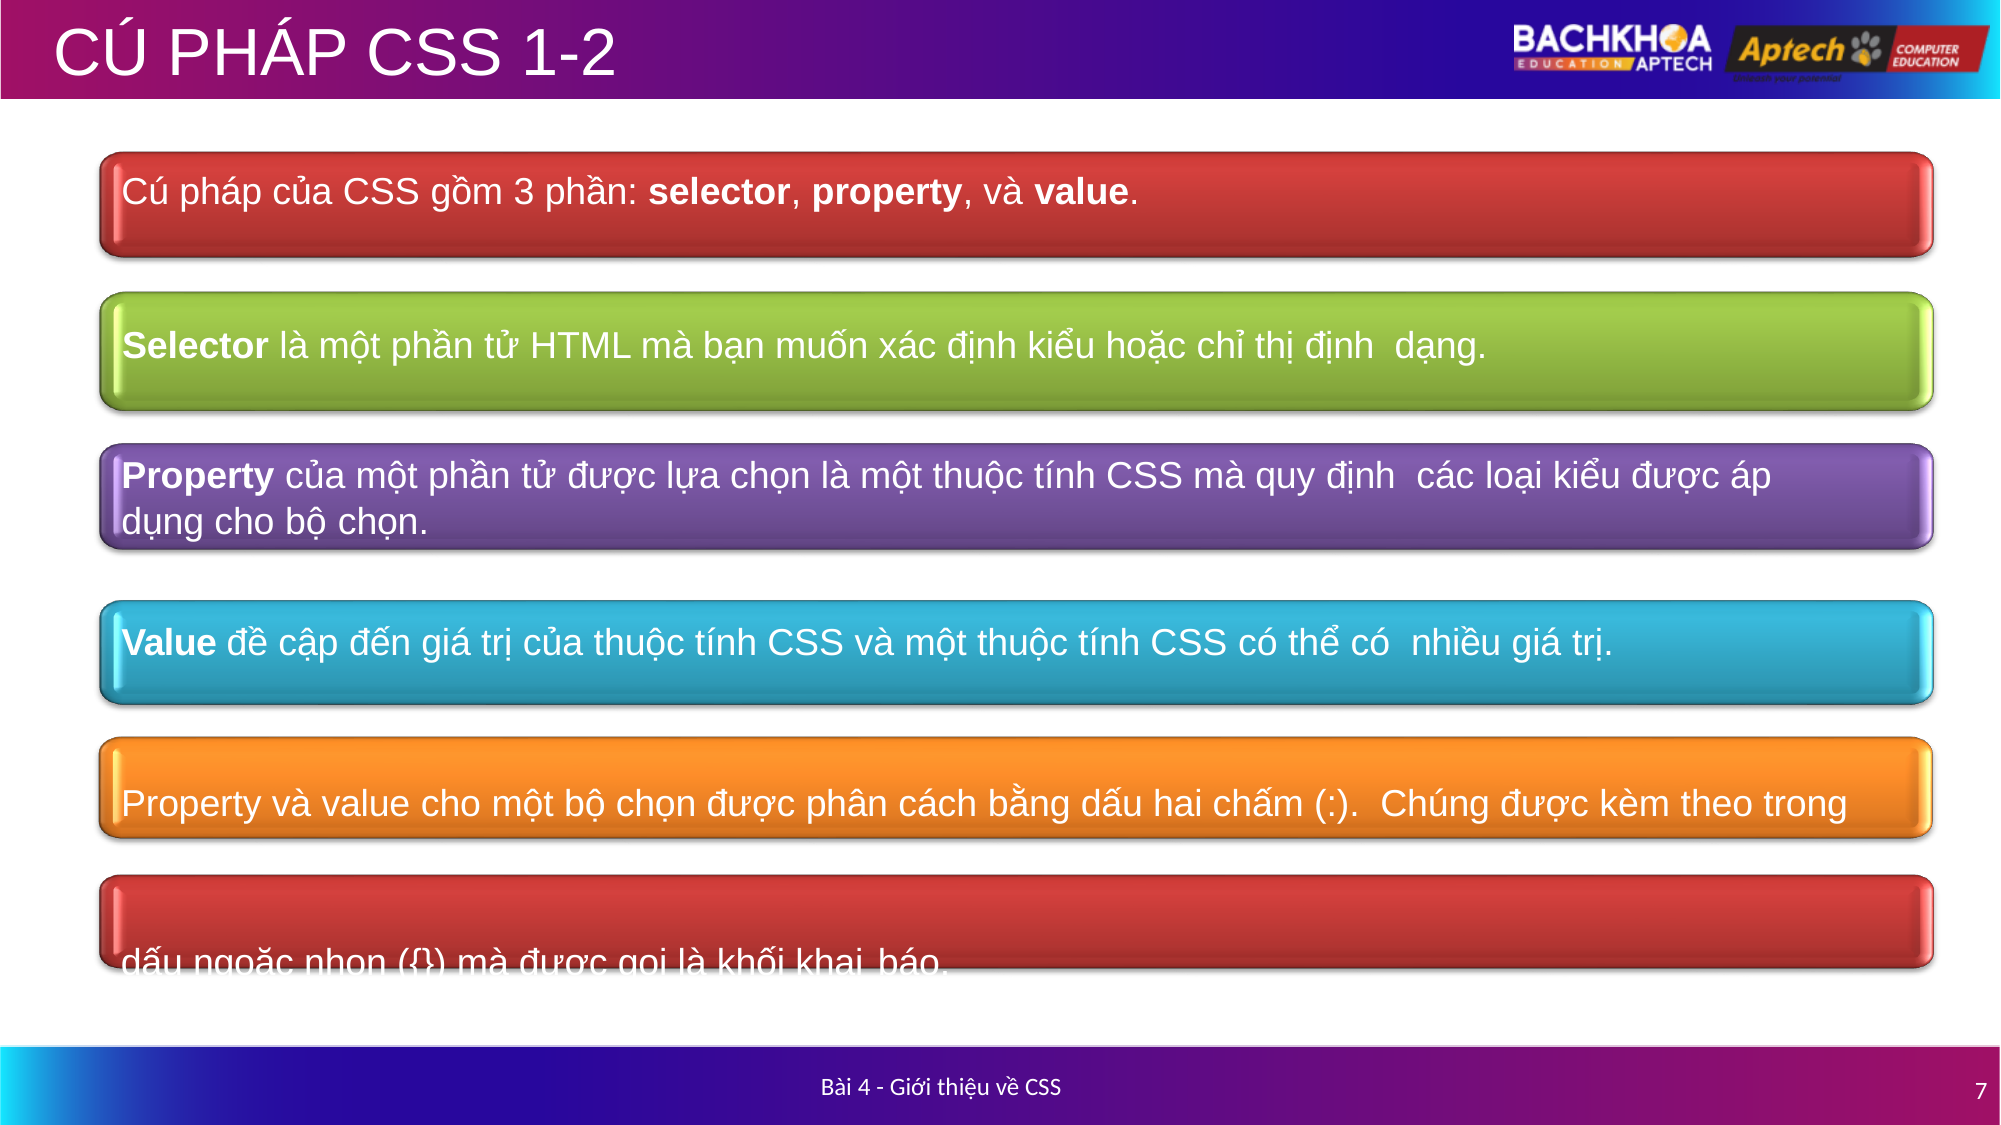

# CÚ PHÁP CSS 1-2

Cú pháp của CSS gồm 3 phần: selector, property, và value.

Selector là một phần tử HTML mà bạn muốn xác định kiểu hoặc chỉ thị định  dạng.

Property của một phần tử được lựa chọn là một thuộc tính CSS mà quy định  các loại kiểu được áp dụng cho bộ chọn.

Value đề cập đến giá trị của thuộc tính CSS và một thuộc tính CSS có thể có  nhiều giá trị.
Property và value cho một bộ chọn được phân cách bằng dấu hai chấm (:).  Chúng được kèm theo trong dấu ngoặc nhọn ({}) mà được gọi là khối khai báo.

Bài 4 - Giới thiệu về CSS
7